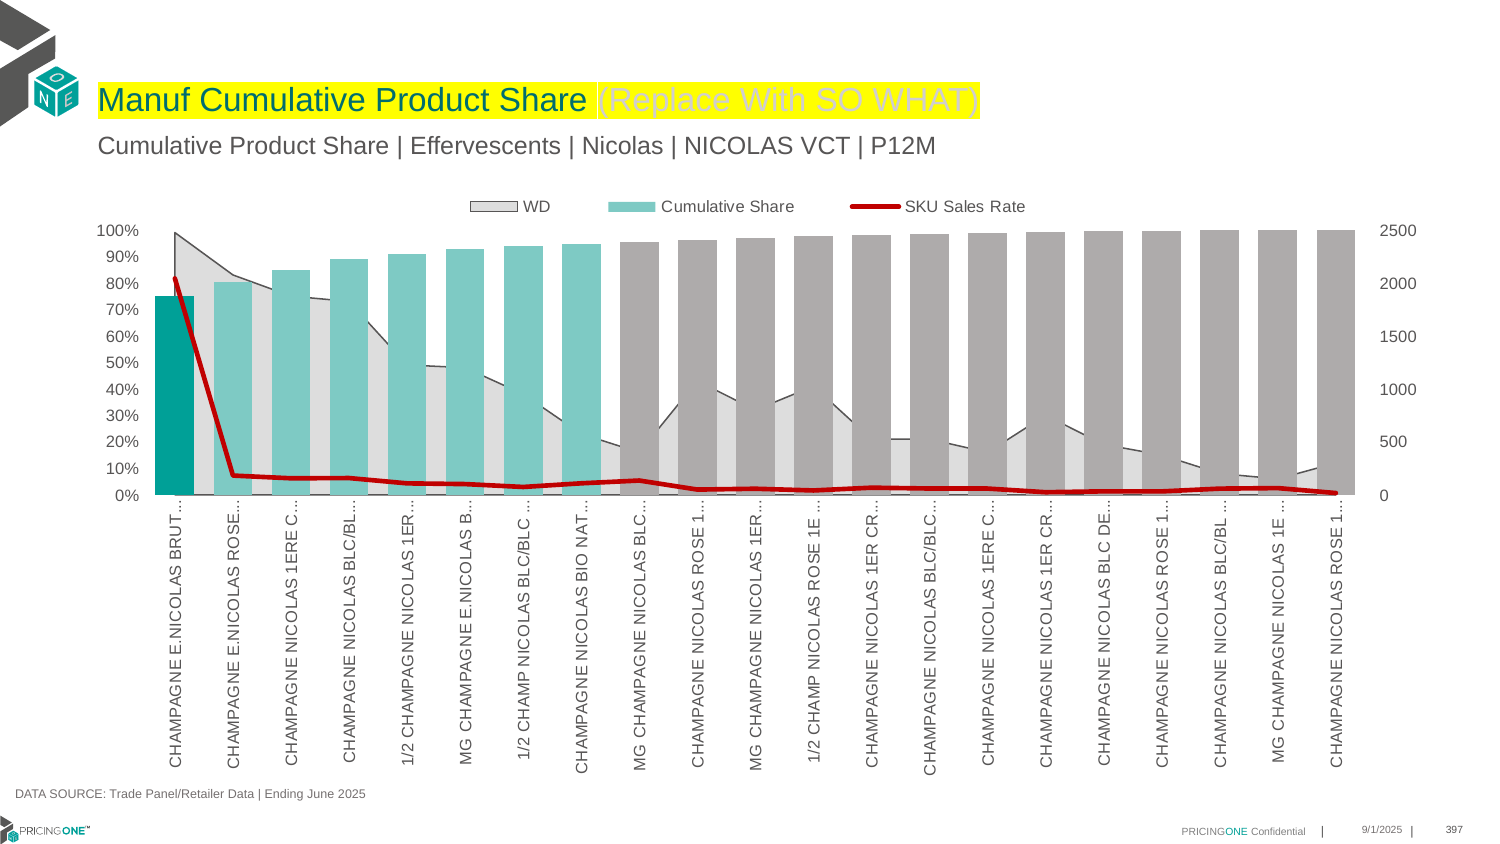

# Manuf Cumulative Product Share (Replace With SO WHAT)
Cumulative Product Share | Effervescents | Nicolas | NICOLAS VCT | P12M

### Chart

| Category | WD | Cumulative Share | SKU Sales Rate |
|---|---|---|---|
| CHAMPAGNE E.NICOLAS BRUT 1CT X 750ML | 0.99 | 0.7489064612307635 | 2042.4343434343434 |
| CHAMPAGNE E.NICOLAS ROSE 1CT X 750ML | 0.83 | 0.8046037889590548 | 181.18072289156626 |
| CHAMPAGNE NICOLAS 1ERE CUVEE 1CT X 750ML | 0.75 | 0.847719402211152 | 155.21333333333334 |
| CHAMPAGNE NICOLAS BLC/BLC BS 1CT X 750ML | 0.73 | 0.8903683401544473 | 157.73972602739727 |
| 1/2 CHAMPAGNE NICOLAS 1ERE CUV 1CT X 375ML | 0.49 | 0.9099538880349636 | 107.91836734693878 |
| MG CHAMPAGNE E.NICOLAS BRUT 1CT X 1500ML | 0.48 | 0.9278505157502916 | 100.66666666666667 |
| 1/2 CHAMP NICOLAS BLC/BLC BS 1CT X 375ML | 0.38 | 0.9381988555343618 | 73.52631578947368 |
| CHAMPAGNE NICOLAS BIO NAT 2017 1CT X 750ML | 0.23 | 0.9474138409970555 | 108.17391304347827 |
| MG CHAMPAGNE NICOLAS BLC/BL BS 1CT X 1500ML | 0.16 | 0.9553695438804423 | 134.25 |
| CHAMPAGNE NICOLAS ROSE 1ERE CU 1CT X 750ML | 0.43 | 0.9632030222781903 | 49.18604651162791 |
| MG CHAMPAGNE NICOLAS 1ERE CUVE 1CT X 1500ML | 0.32 | 0.969943887849775 | 56.875 |
| 1/2 CHAMP NICOLAS ROSE 1E C BS 1CT X 375ML | 0.41 | 0.9760958536269191 | 40.51219512195122 |
| CHAMPAGNE NICOLAS 1ER CRU BS 1CT X 750ML | 0.21 | 0.9813292838756273 | 67.28571428571429 |
| CHAMPAGNE NICOLAS BLC/BLC 2002 1CT X 750ML | 0.21 | 0.98592936906239 | 59.142857142857146 |
| CHAMPAGNE NICOLAS 1ERE CUV ETU 1CT X 750ML | 0.16 | 0.989418322561529 | 58.875 |
| CHAMPAGNE NICOLAS 1ER CRU ETUI 1CT X 750ML | 0.3 | 0.9920961499287024 | 24.1 |
| CHAMPAGNE NICOLAS BLC DE NOIRS 1CT X 750ML | 0.19 | 0.9943776736606234 | 32.421052631578945 |
| CHAMPAGNE NICOLAS ROSE 1E C BS 1CT X 750ML | 0.15 | 0.9961480768162373 | 31.866666666666667 |
| CHAMPAGNE NICOLAS BLC/BL BS ET 1CT X 750ML | 0.08 | 0.9978740347043463 | 58.25 |
| MG CHAMPAGNE NICOLAS 1E CRU BS 1CT X 1500ML | 0.06 | 0.9992777644030445 | 63.166666666666664 |
| CHAMPAGNE NICOLAS ROSE 1ERE ET 1CT X 750ML | 0.12 | 1.0 | 16.25 |
DATA SOURCE: Trade Panel/Retailer Data | Ending June 2025

9/1/2025
397